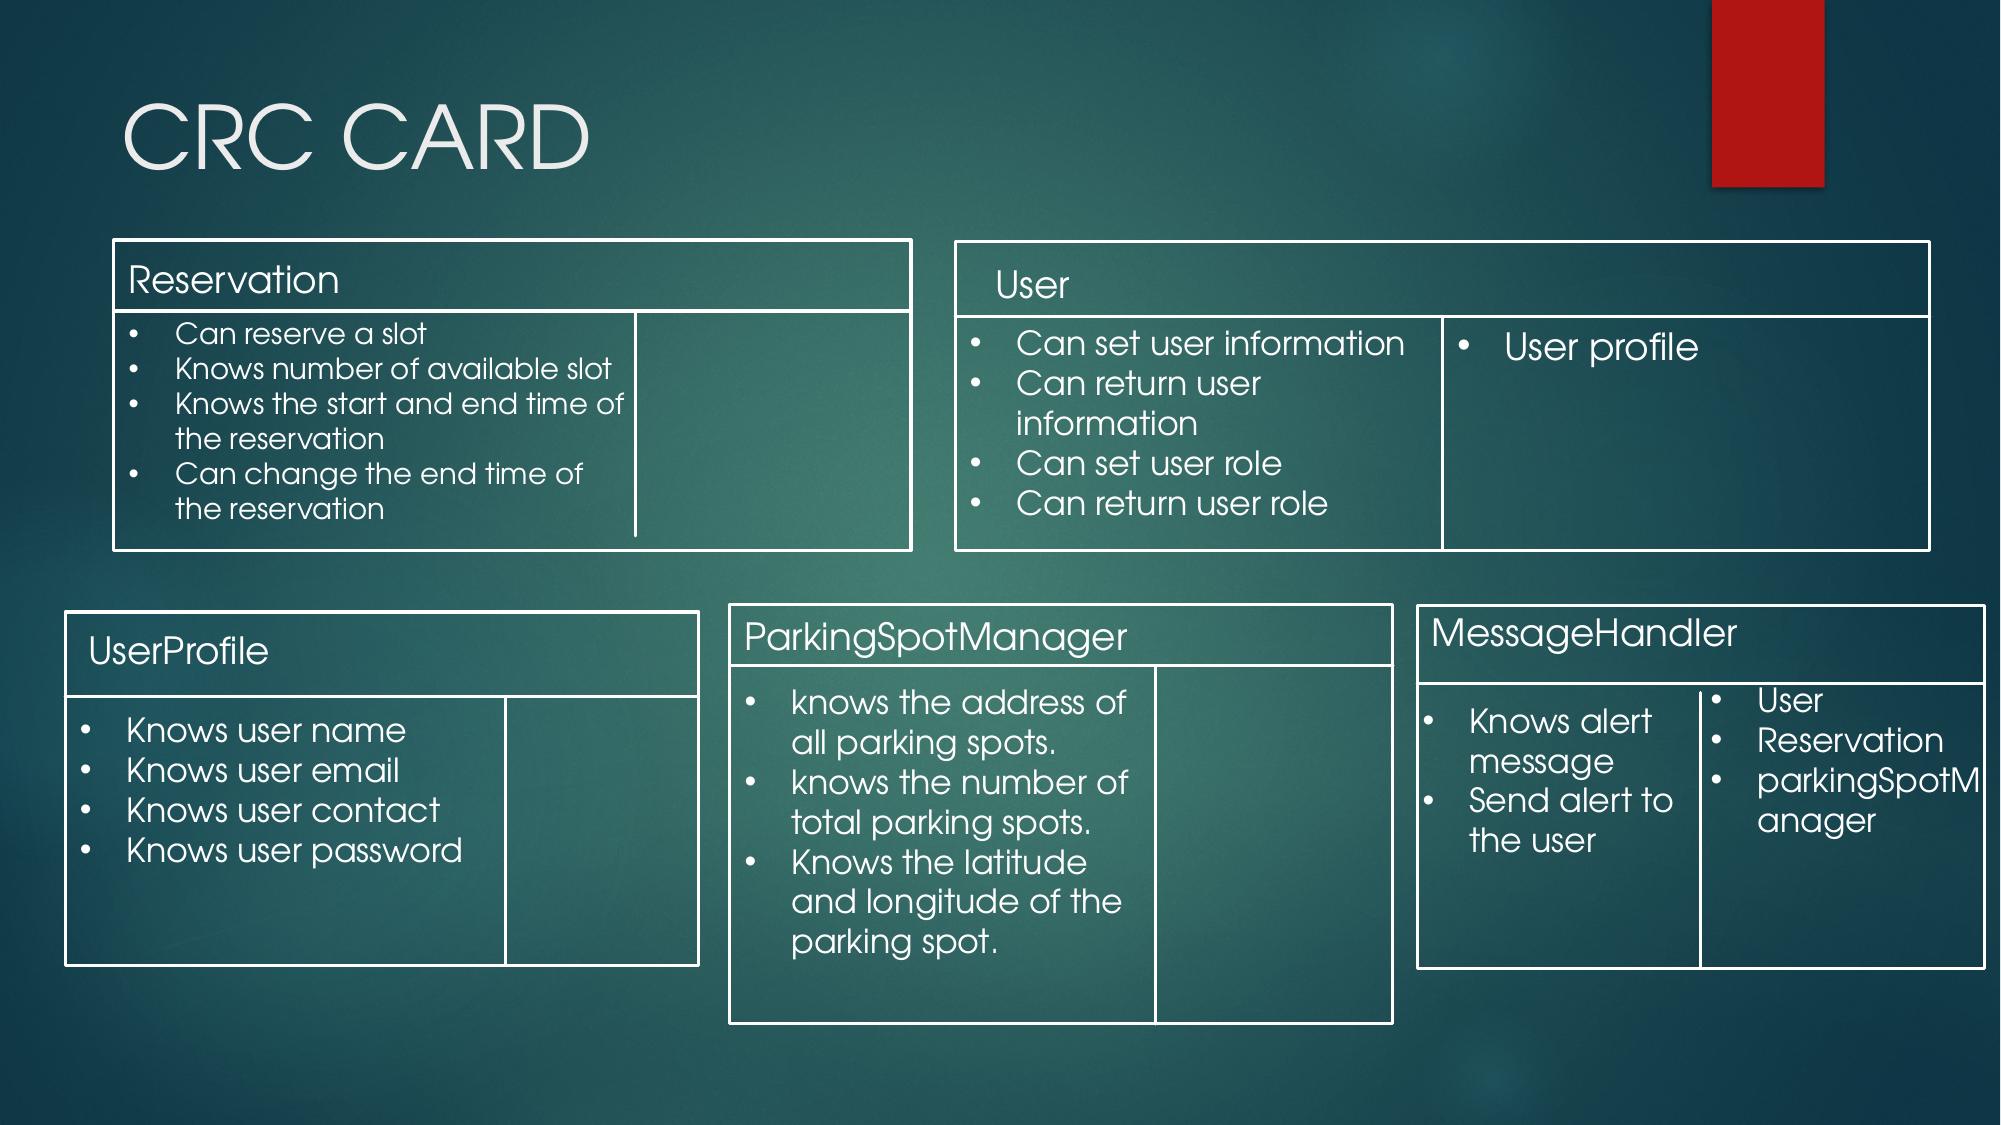

# CRC CARD

Reservation
Can reserve a slot
Knows number of available slot
Knows the start and end time of the reservation
Can change the end time of the reservation

User
Can set user information
Can return user information
Can set user role
Can return user role

User profile
MessageHandler

User
Reservation
parkingSpotManager
Knows alert message
Send alert to the user

ParkingSpotManager

knows the address of all parking spots.
knows the number of total parking spots.
Knows the latitude and longitude of the parking spot.

UserProfile
Knows user name
Knows user email
Knows user contact
Knows user password